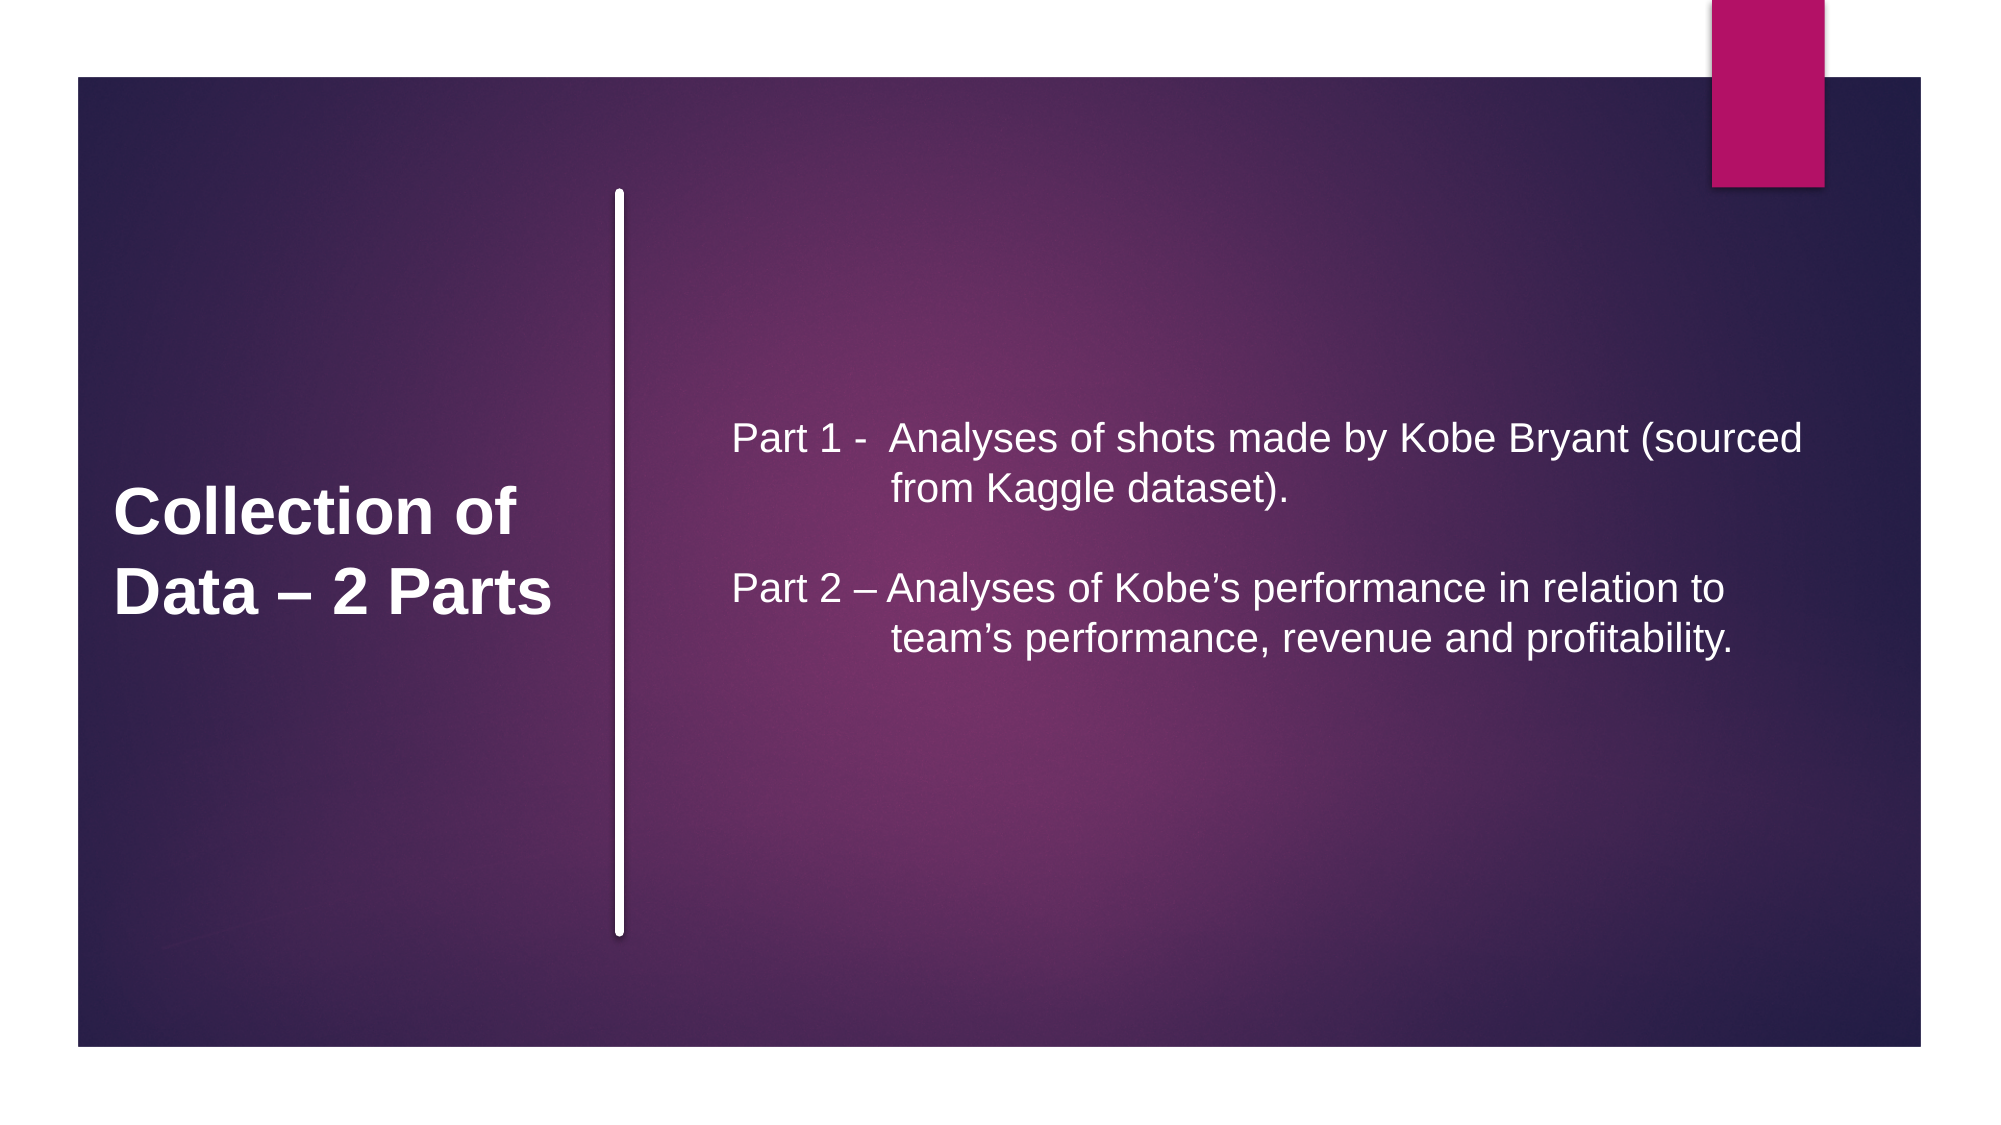

Part 1 -  Analyses of shots made by Kobe Bryant (sourced from Kaggle dataset).

Part 2 – Analyses of Kobe’s performance in relation to team’s performance, revenue and profitability.

Collection of Data – 2 Parts